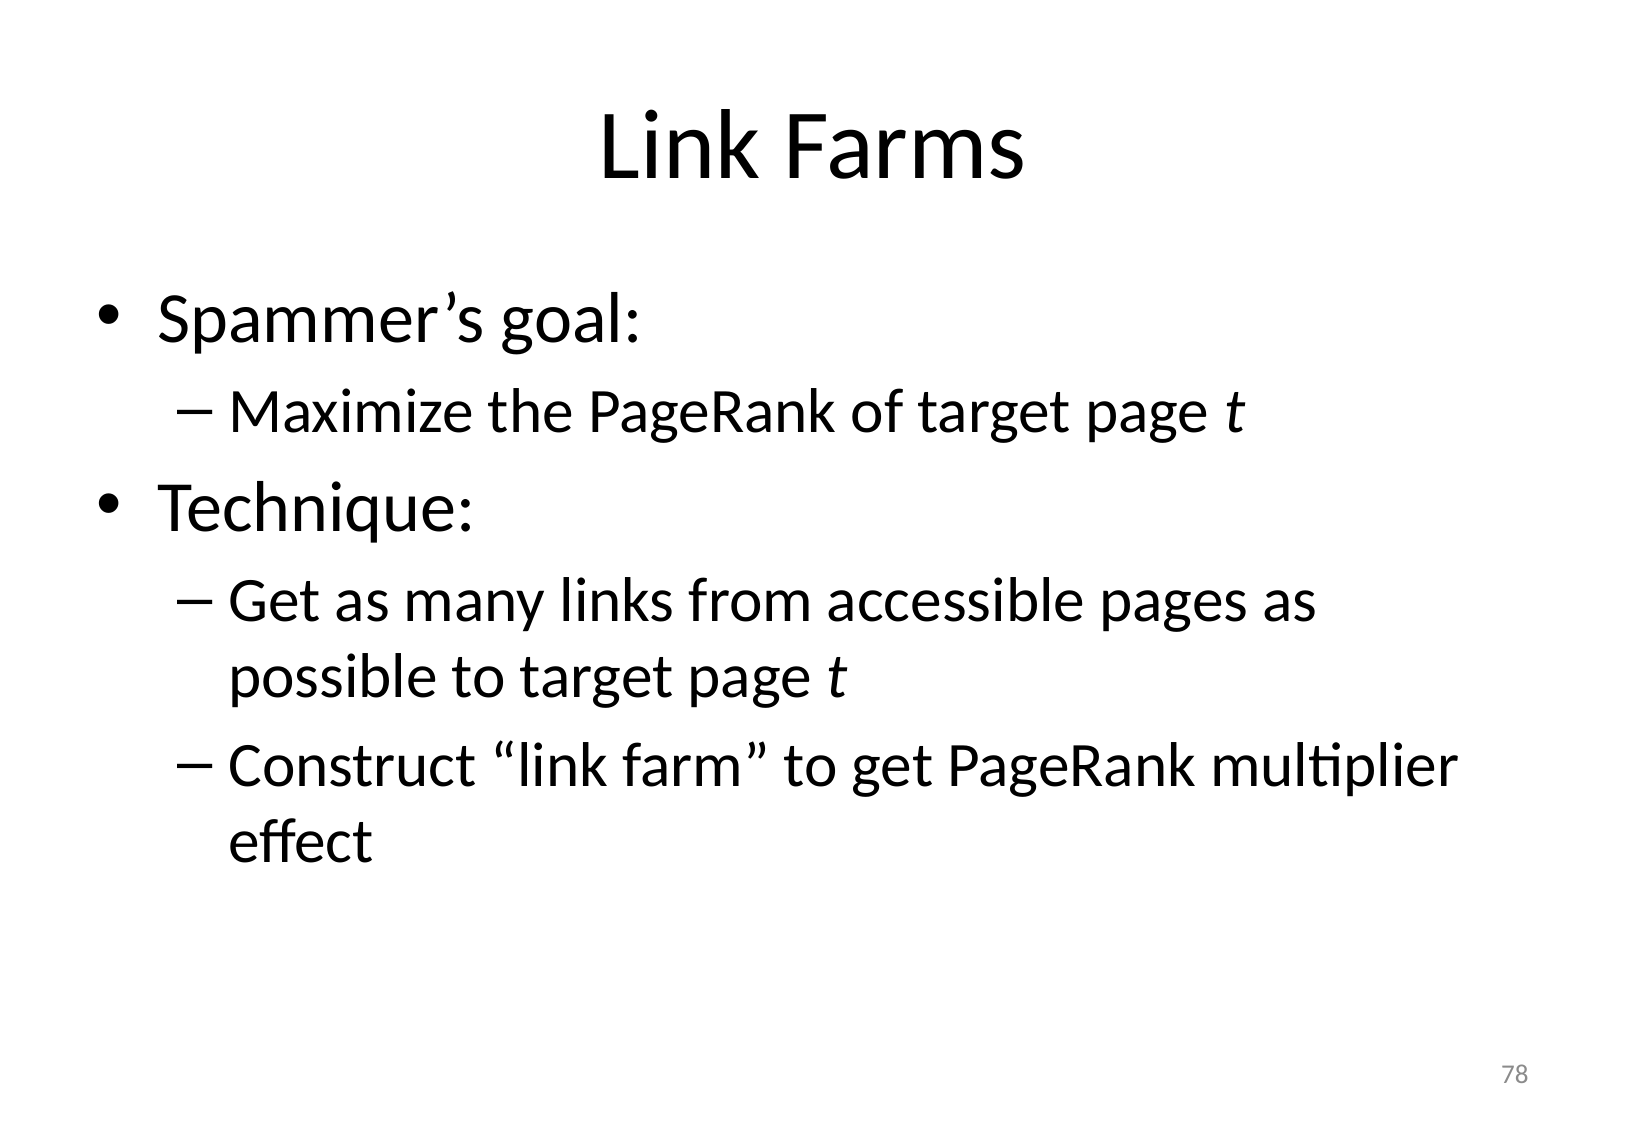

# Link Farms
Spammer’s goal:
Maximize the PageRank of target page t
Technique:
Get as many links from accessible pages as possible to target page t
Construct “link farm” to get PageRank multiplier effect
78